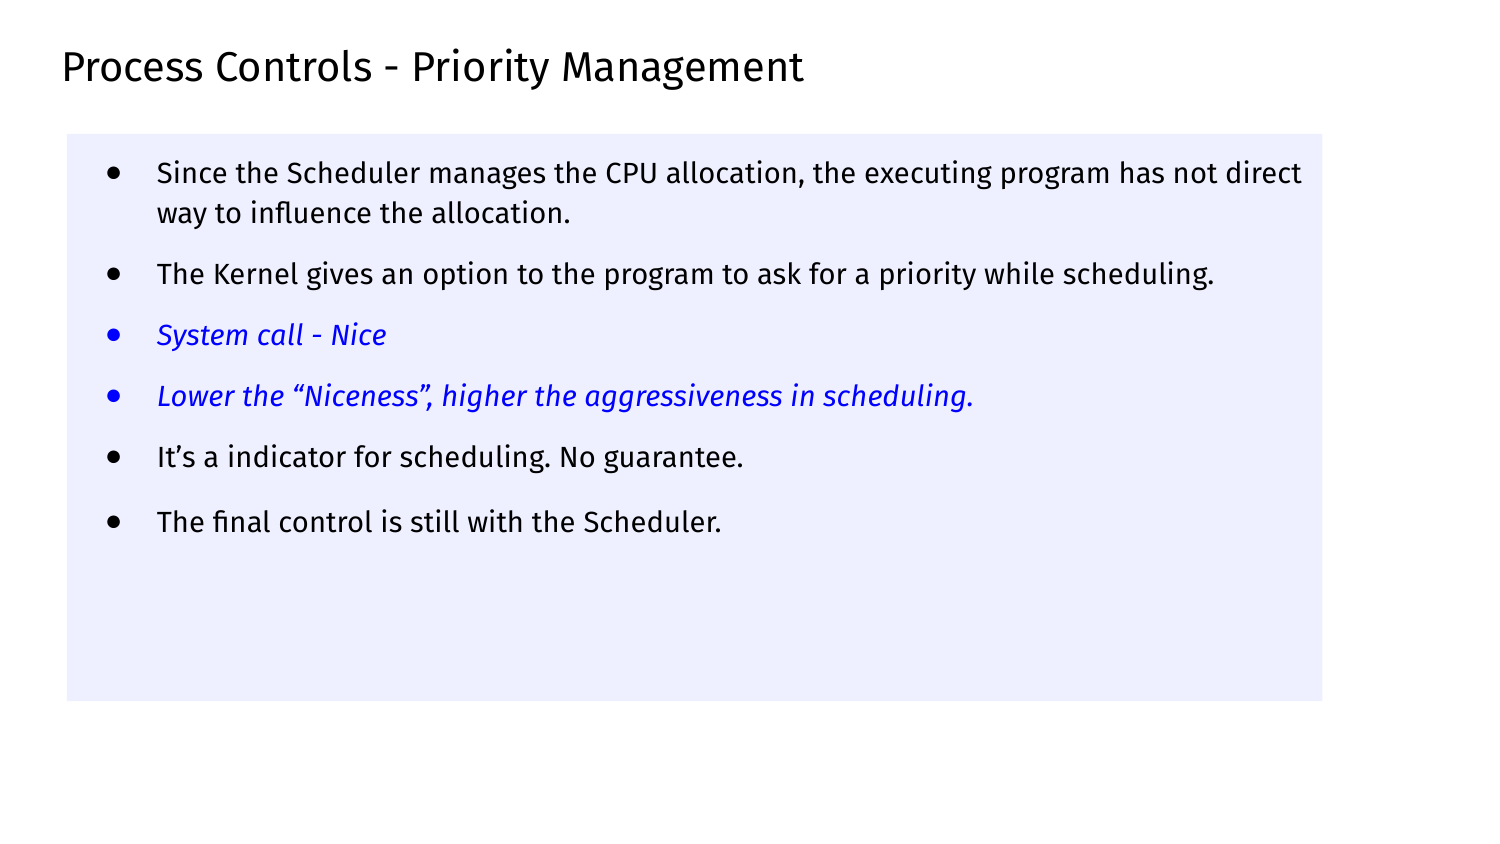

Process Controls - Priority Management

Since the Scheduler manages the CPU allocation, the executing program has not direct way to influence the allocation.
The Kernel gives an option to the program to ask for a priority while scheduling.
System call - Nice
Lower the “Niceness”, higher the aggressiveness in scheduling.
It’s a indicator for scheduling. No guarantee.
The final control is still with the Scheduler.